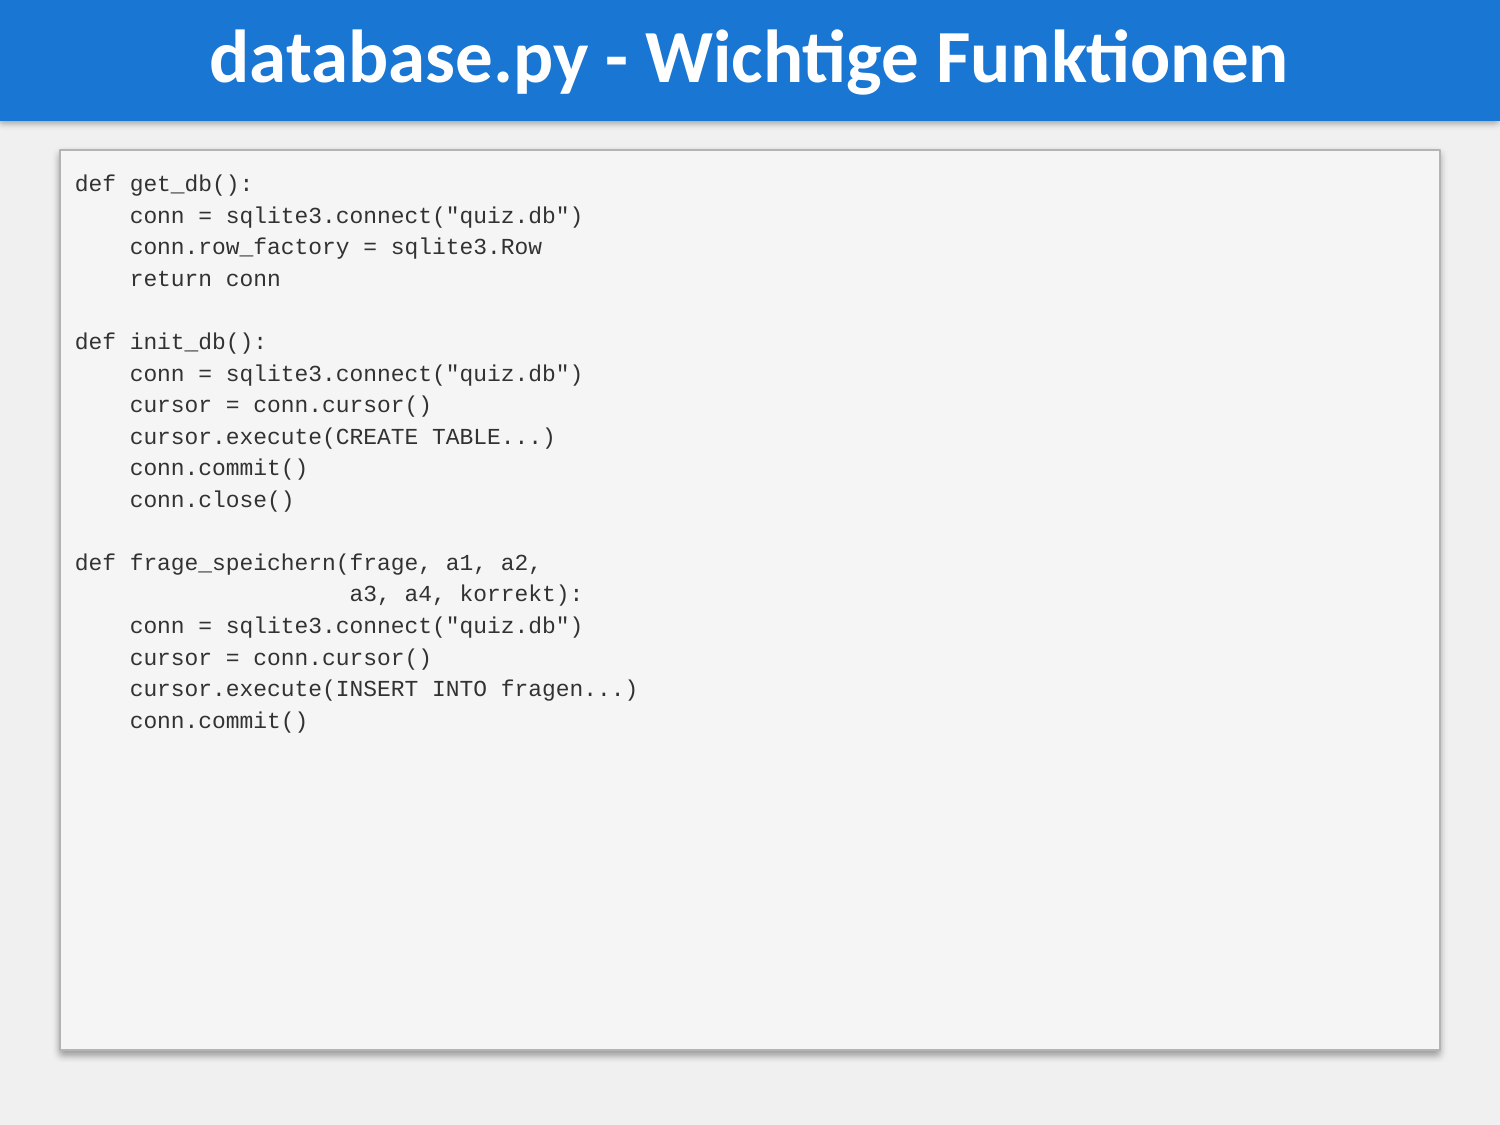

database.py - Wichtige Funktionen

def get_db():
    conn = sqlite3.connect("quiz.db")
    conn.row_factory = sqlite3.Row
    return conn
def init_db():
    conn = sqlite3.connect("quiz.db")
    cursor = conn.cursor()
    cursor.execute(CREATE TABLE...)
    conn.commit()
    conn.close()
def frage_speichern(frage, a1, a2,
                    a3, a4, korrekt):
    conn = sqlite3.connect("quiz.db")
    cursor = conn.cursor()
    cursor.execute(INSERT INTO fragen...)
    conn.commit()